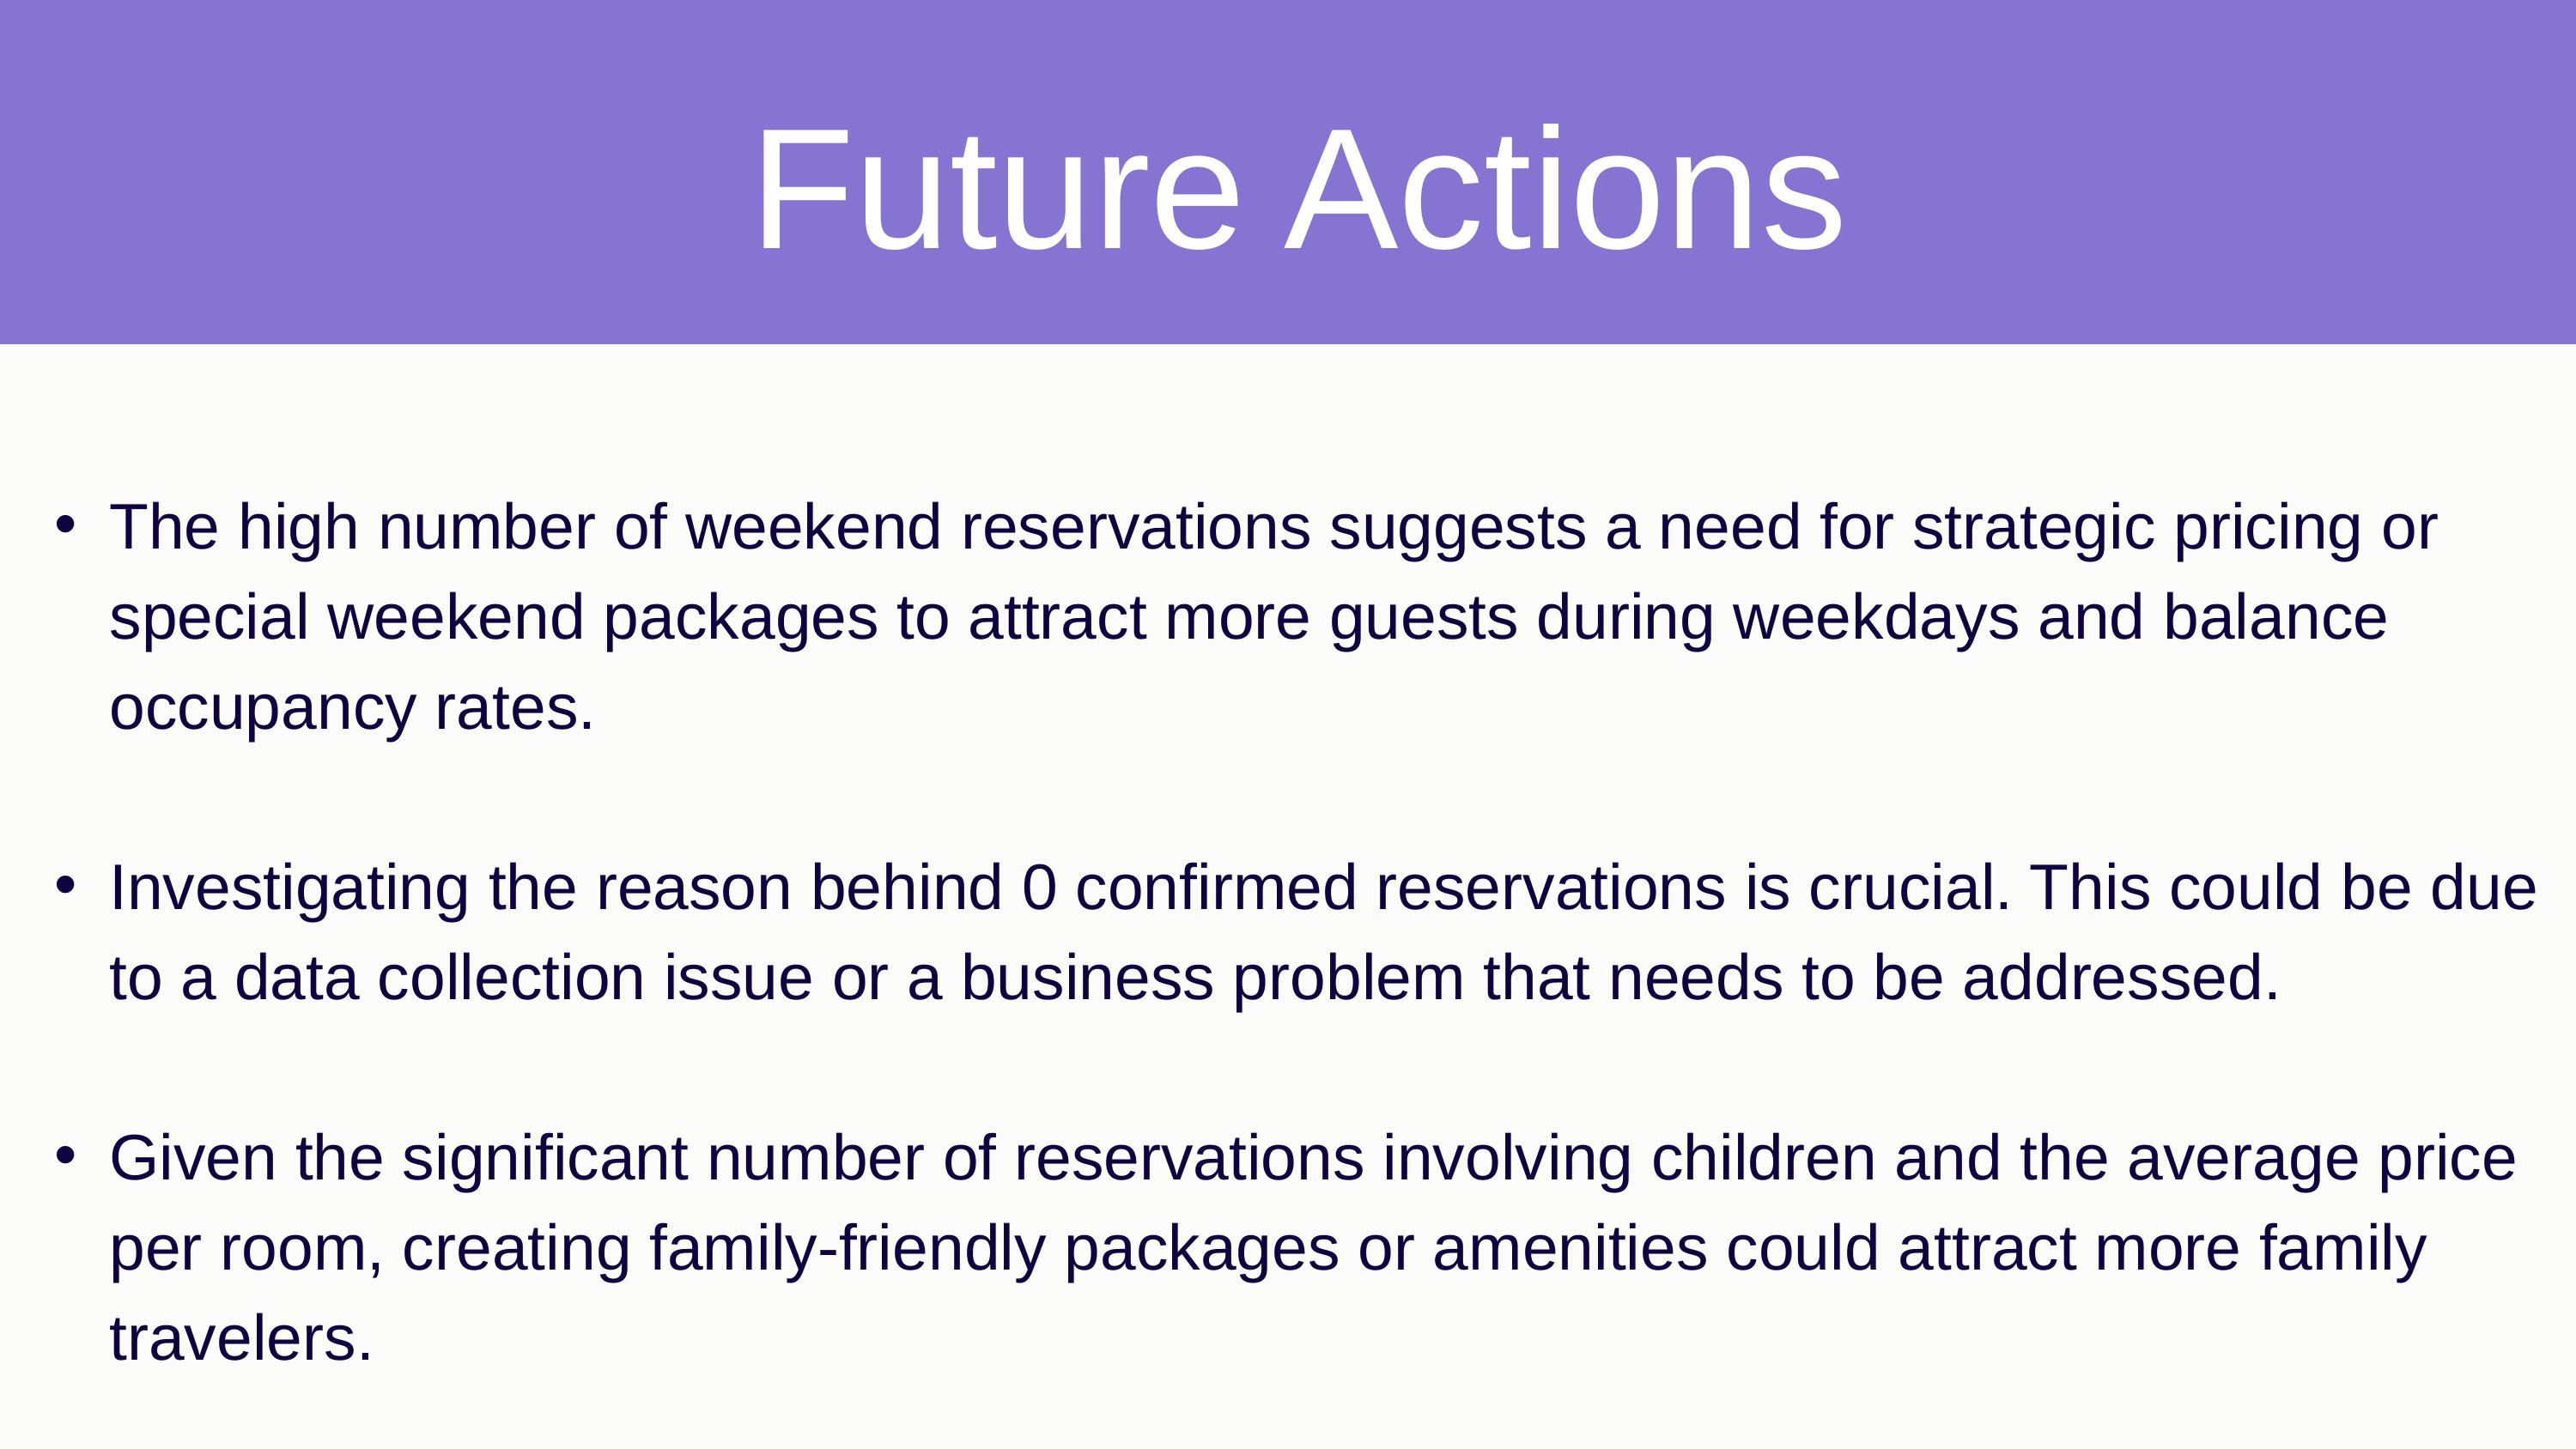

Future Actions

The high number of weekend reservations suggests a need for strategic pricing or special weekend packages to attract more guests during weekdays and balance occupancy rates.

Investigating the reason behind 0 confirmed reservations is crucial. This could be due to a data collection issue or a business problem that needs to be addressed.

Given the significant number of reservations involving children and the average price per room, creating family-friendly packages or amenities could attract more family travelers.